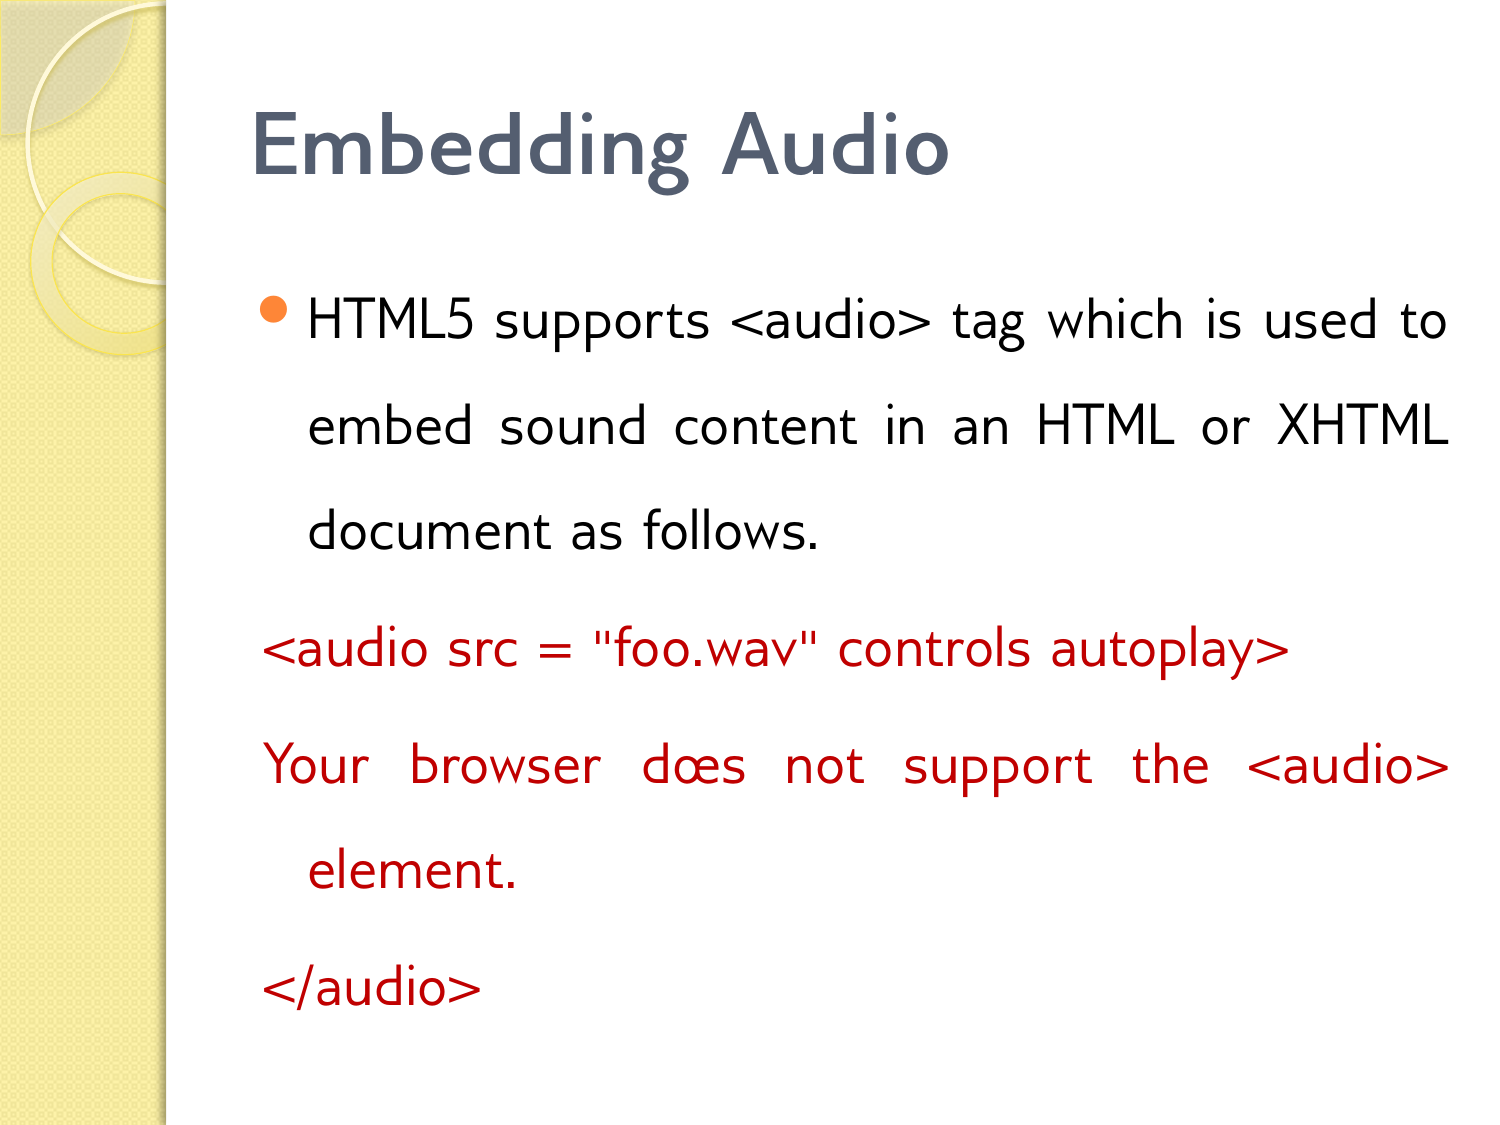

# Embedding Audio
HTML5 supports <audio> tag which is used to embed sound content in an HTML or XHTML document as follows.
<audio src = "foo.wav" controls autoplay>
Your browser does not support the <audio> element.
</audio>